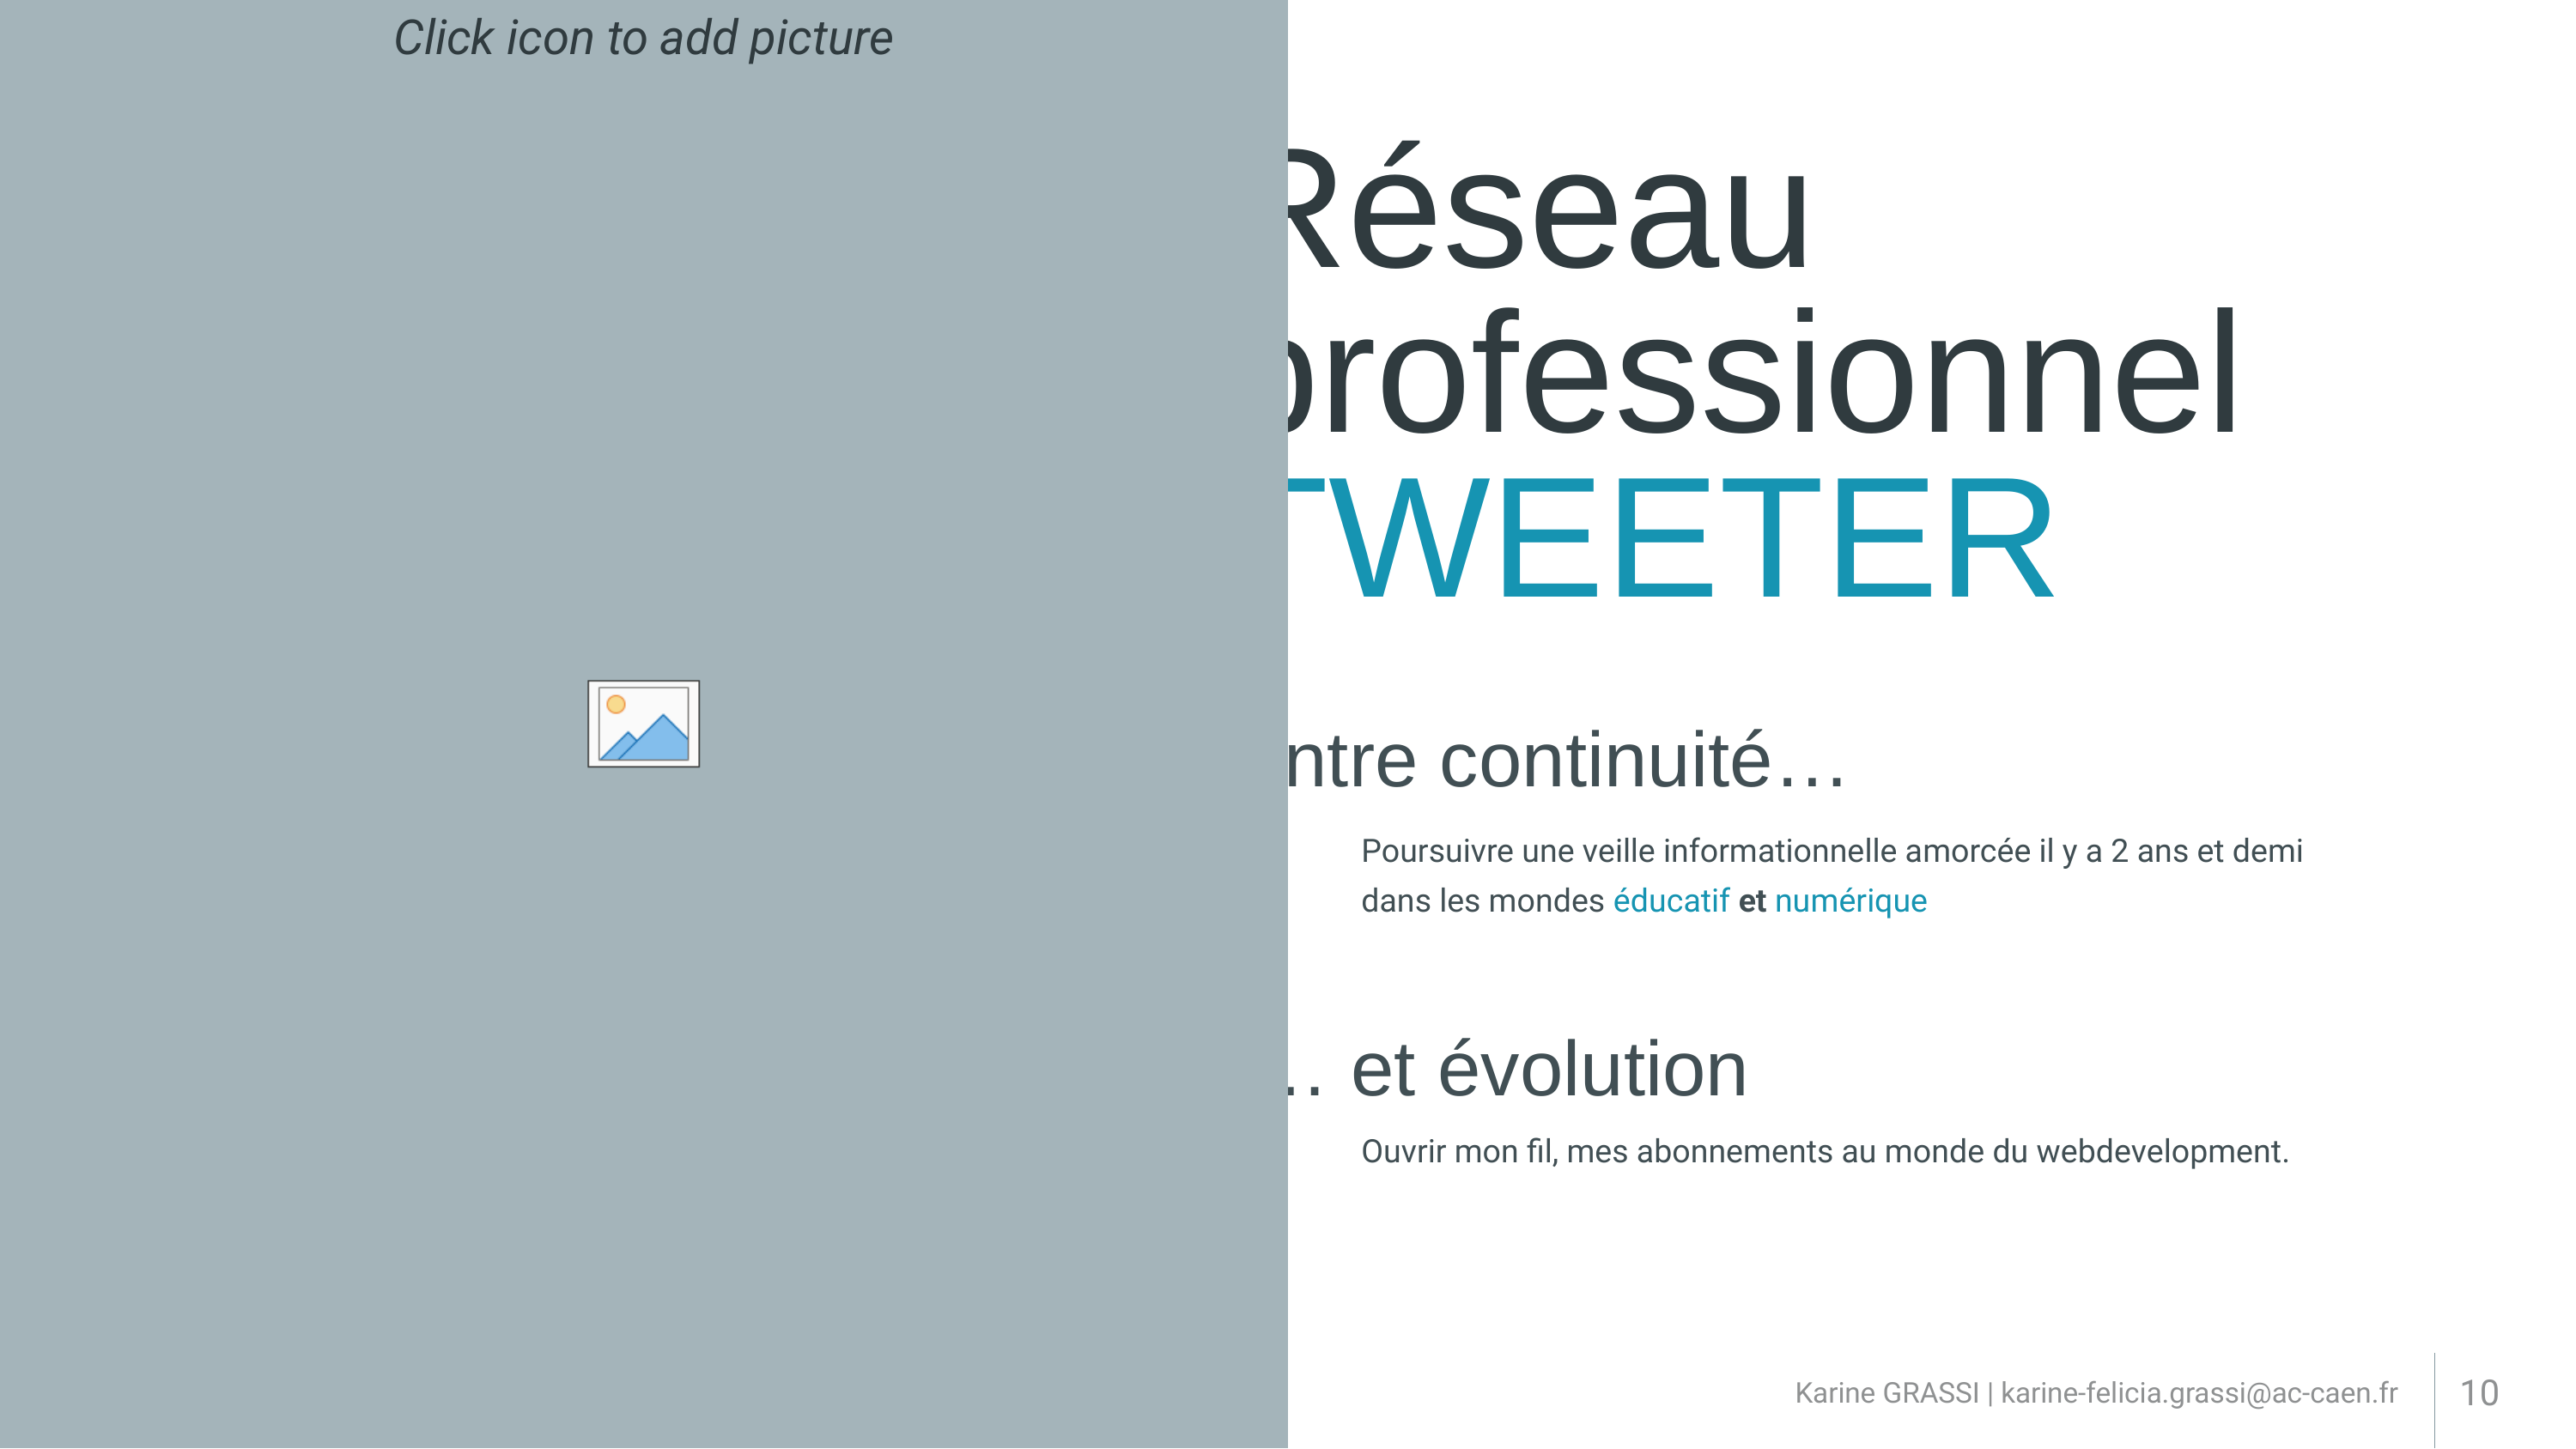

# Réseau professionnel TWEETER
Entre continuité…
Poursuivre une veille informationnelle amorcée il y a 2 ans et demi dans les mondes éducatif et numérique
… et évolution
Ouvrir mon fil, mes abonnements au monde du webdevelopment.
10
Karine GRASSI | karine-felicia.grassi@ac-caen.fr